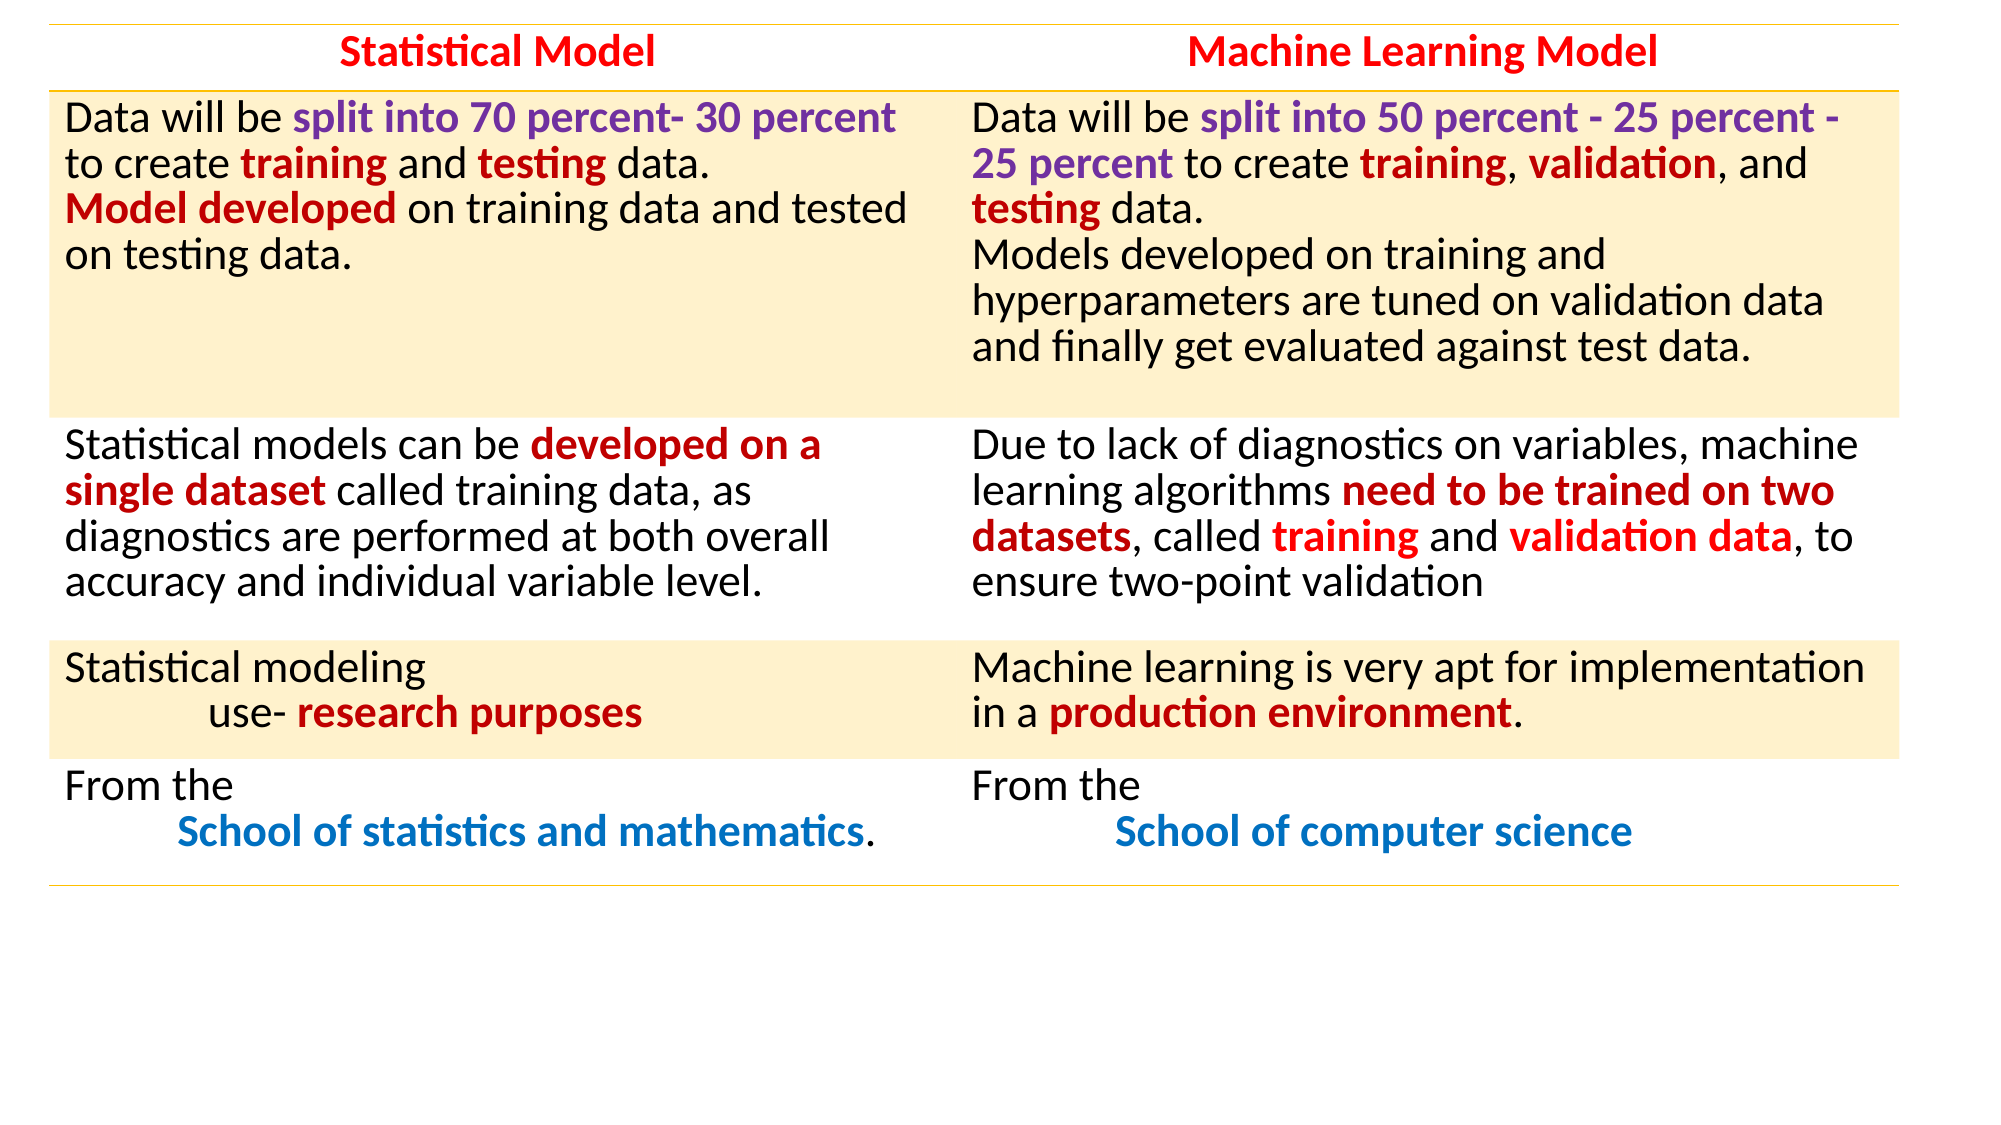

# 4. Major differences between statistical modeling and machine learning(Cont..)
| Statistical Model | Machine Learning Model |
| --- | --- |
| Data will be split into 70 percent- 30 percent to create training and testing data. Model developed on training data and tested on testing data. | Data will be split into 50 percent - 25 percent - 25 percent to create training, validation, and testing data. Models developed on training and hyperparameters are tuned on validation data and finally get evaluated against test data. |
| Statistical models can be developed on a single dataset called training data, as diagnostics are performed at both overall accuracy and individual variable level. | Due to lack of diagnostics on variables, machine learning algorithms need to be trained on two datasets, called training and validation data, to ensure two-point validation |
| Statistical modeling use- research purposes | Machine learning is very apt for implementation in a production environment. |
| From the School of statistics and mathematics. | From the School of computer science |